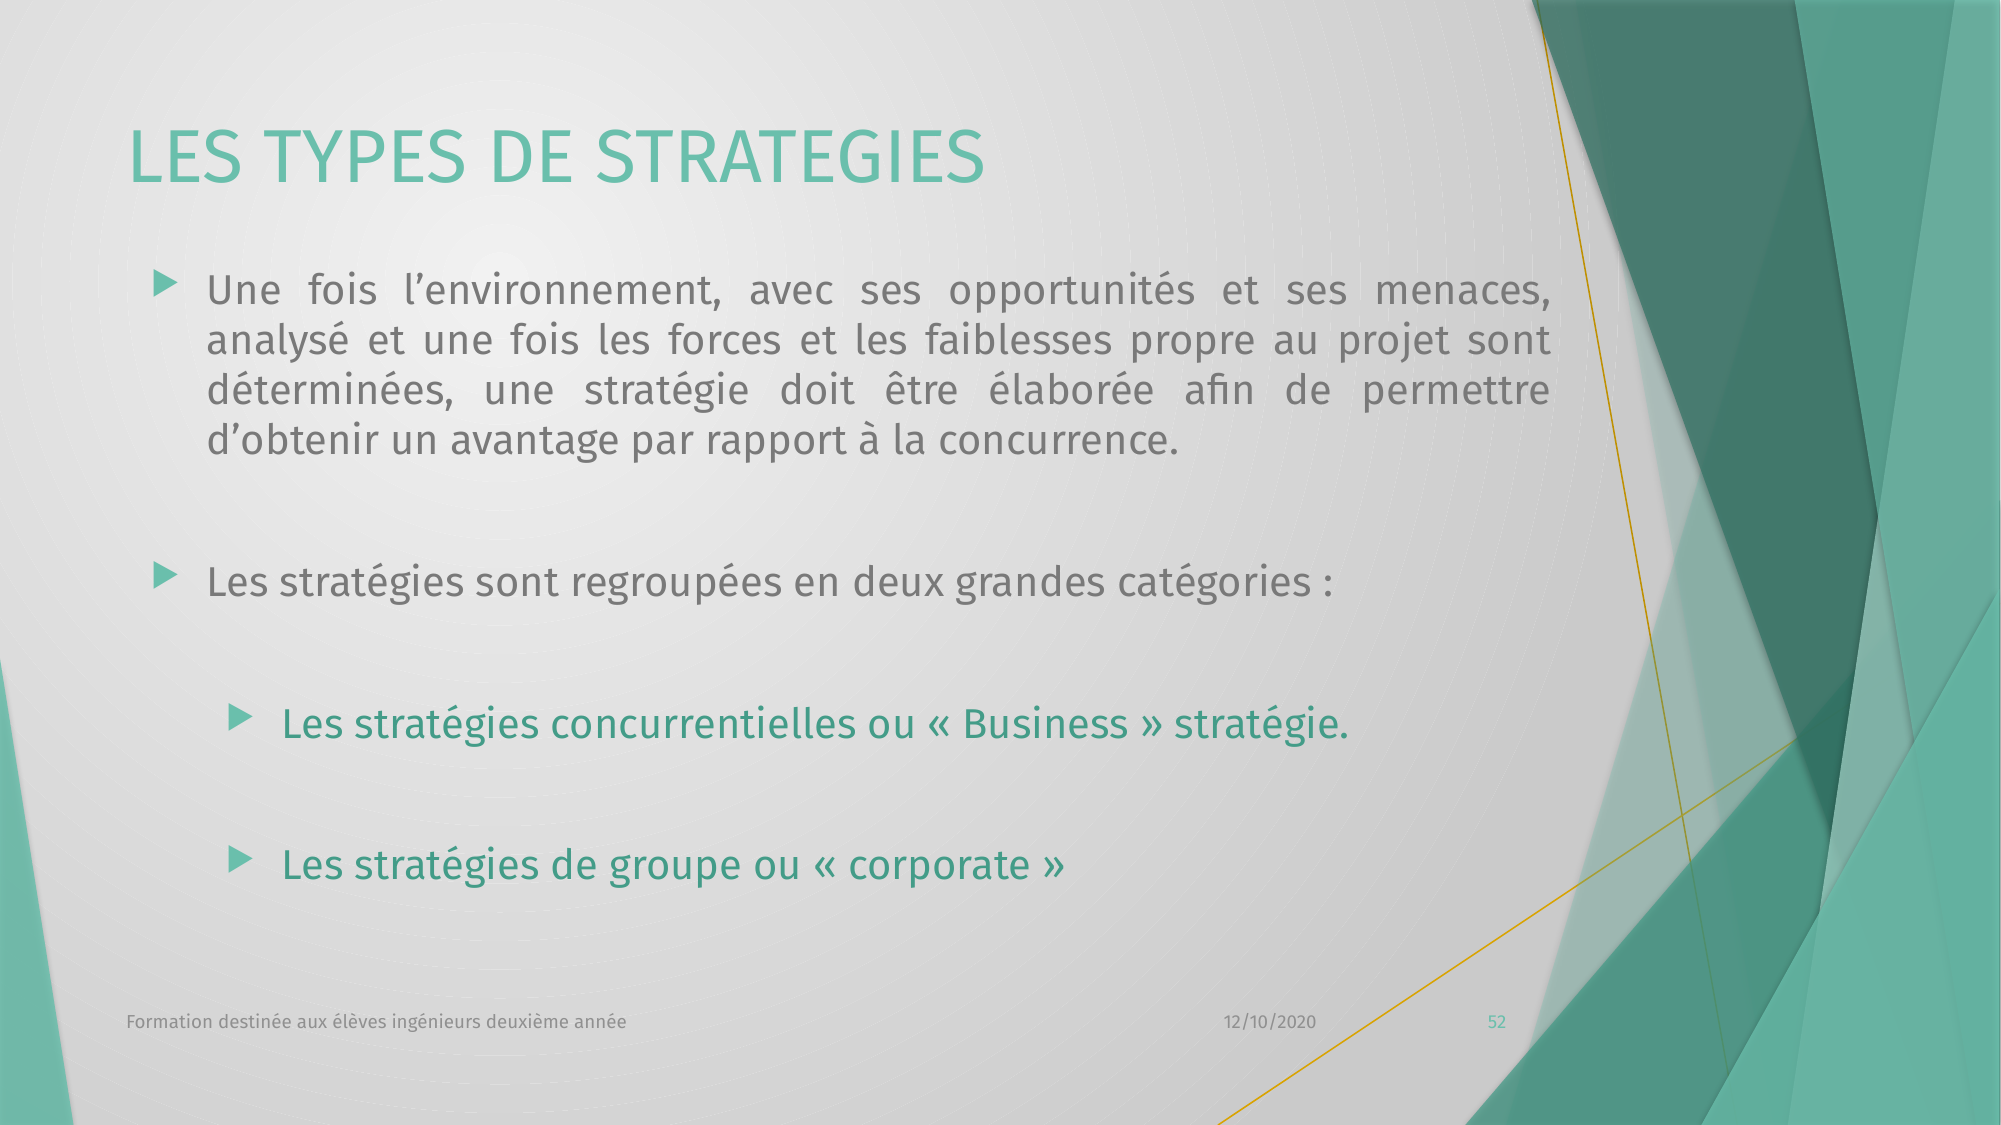

# LES TYPES DE STRATEGIES
Une fois l’environnement, avec ses opportunités et ses menaces, analysé et une fois les forces et les faiblesses propre au projet sont déterminées, une stratégie doit être élaborée afin de permettre d’obtenir un avantage par rapport à la concurrence.

Les stratégies sont regroupées en deux grandes catégories :

Les stratégies concurrentielles ou « Business » stratégie.

Les stratégies de groupe ou « corporate »

Formation destinée aux élèves ingénieurs deuxième année
12/10/2020
52